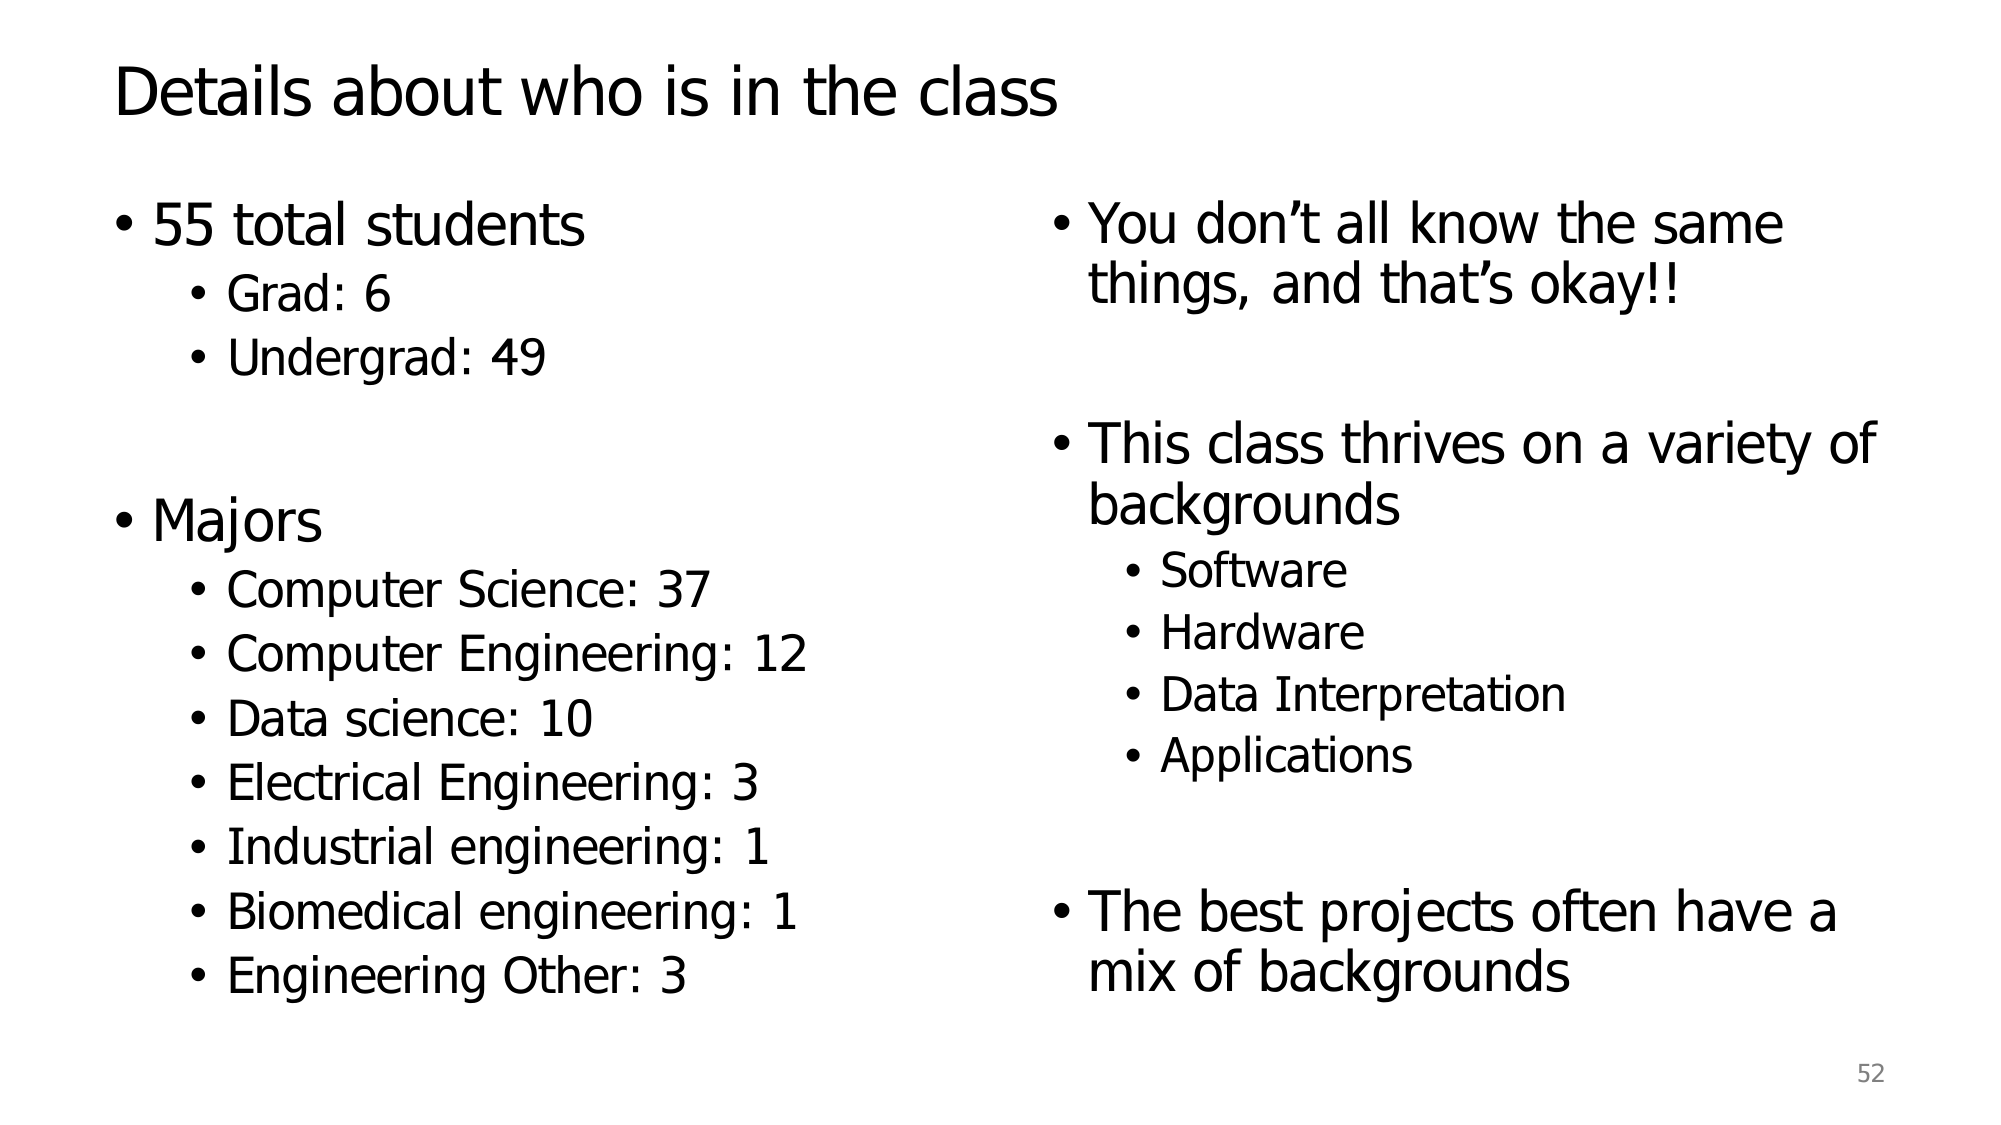

# Details about who is in the class
55 total students
Grad: 6
Undergrad: 49

Majors
Computer Science: 37
Computer Engineering: 12
Data science: 10
Electrical Engineering: 3
Industrial engineering: 1
Biomedical engineering: 1
Engineering Other: 3
You don’t all know the same things, and that’s okay!!

This class thrives on a variety of backgrounds
Software
Hardware
Data Interpretation
Applications

The best projects often have a mix of backgrounds

52